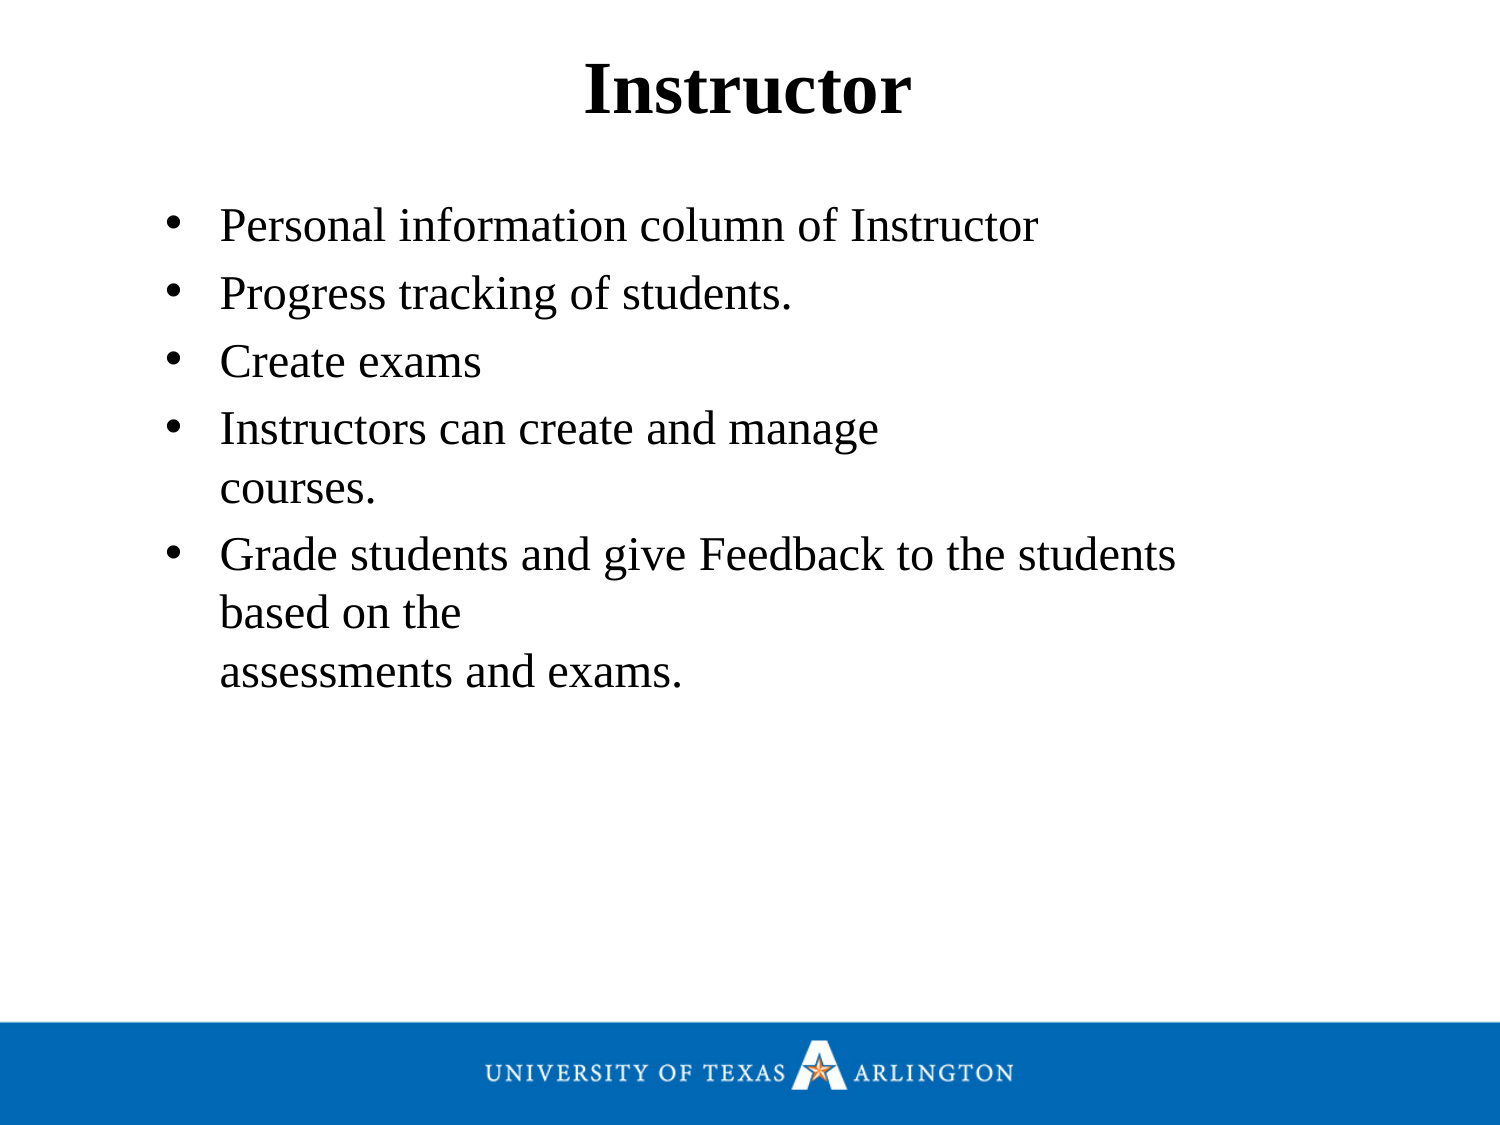

Instructor
Personal information column of Instructor
Progress tracking of students.
Create exams
Instructors can create and manage
courses.
Grade students and give Feedback to the students based on the
assessments and exams.